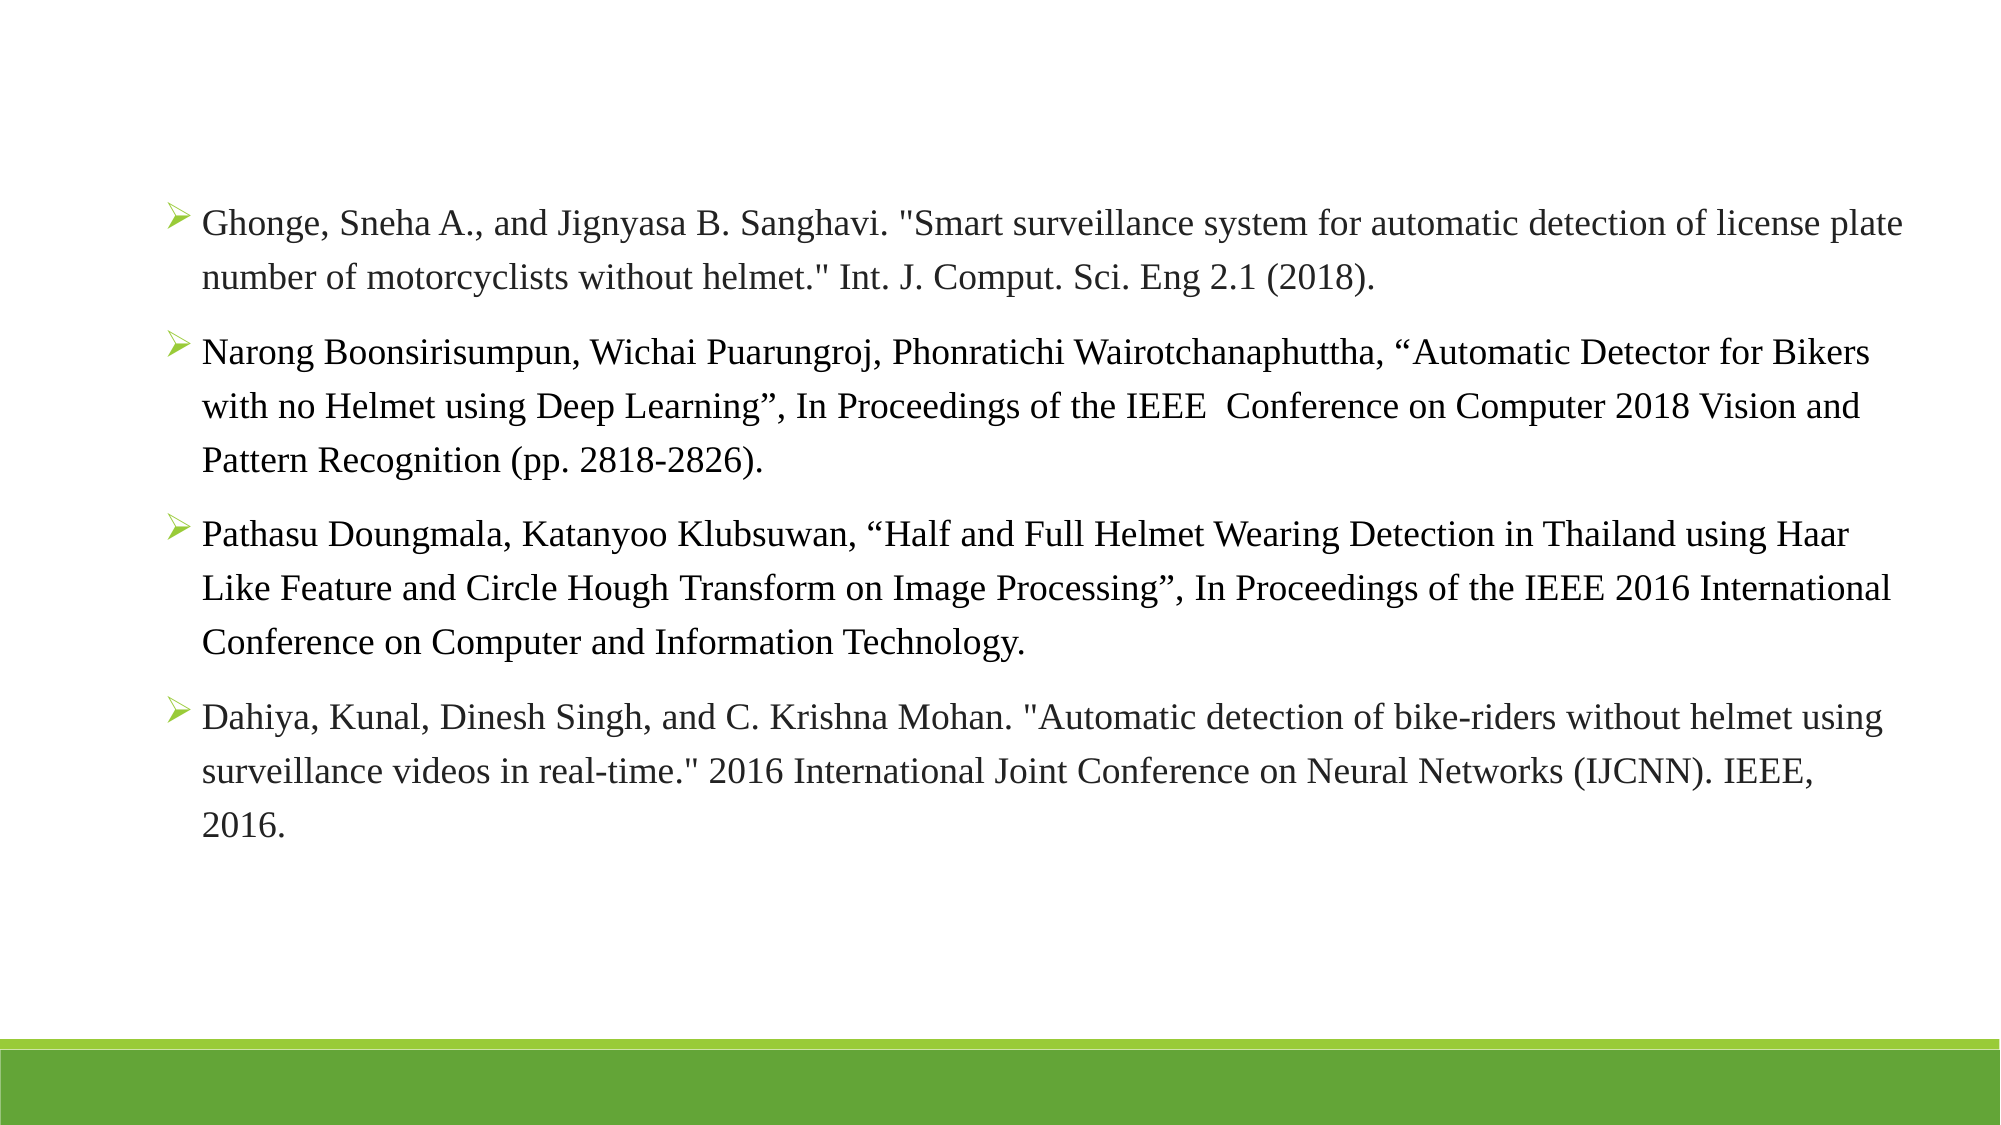

Ghonge, Sneha A., and Jignyasa B. Sanghavi. "Smart surveillance system for automatic detection of license plate number of motorcyclists without helmet." Int. J. Comput. Sci. Eng 2.1 (2018).
Narong Boonsirisumpun, Wichai Puarungroj, Phonratichi Wairotchanaphuttha, “Automatic Detector for Bikers with no Helmet using Deep Learning”, In Proceedings of the IEEE  Conference on Computer 2018 Vision and Pattern Recognition (pp. 2818-2826).
Pathasu Doungmala, Katanyoo Klubsuwan, “Half and Full Helmet Wearing Detection in Thailand using Haar Like Feature and Circle Hough Transform on Image Processing”, In Proceedings of the IEEE 2016 International Conference on Computer and Information Technology.
Dahiya, Kunal, Dinesh Singh, and C. Krishna Mohan. "Automatic detection of bike-riders without helmet using surveillance videos in real-time." 2016 International Joint Conference on Neural Networks (IJCNN). IEEE, 2016.